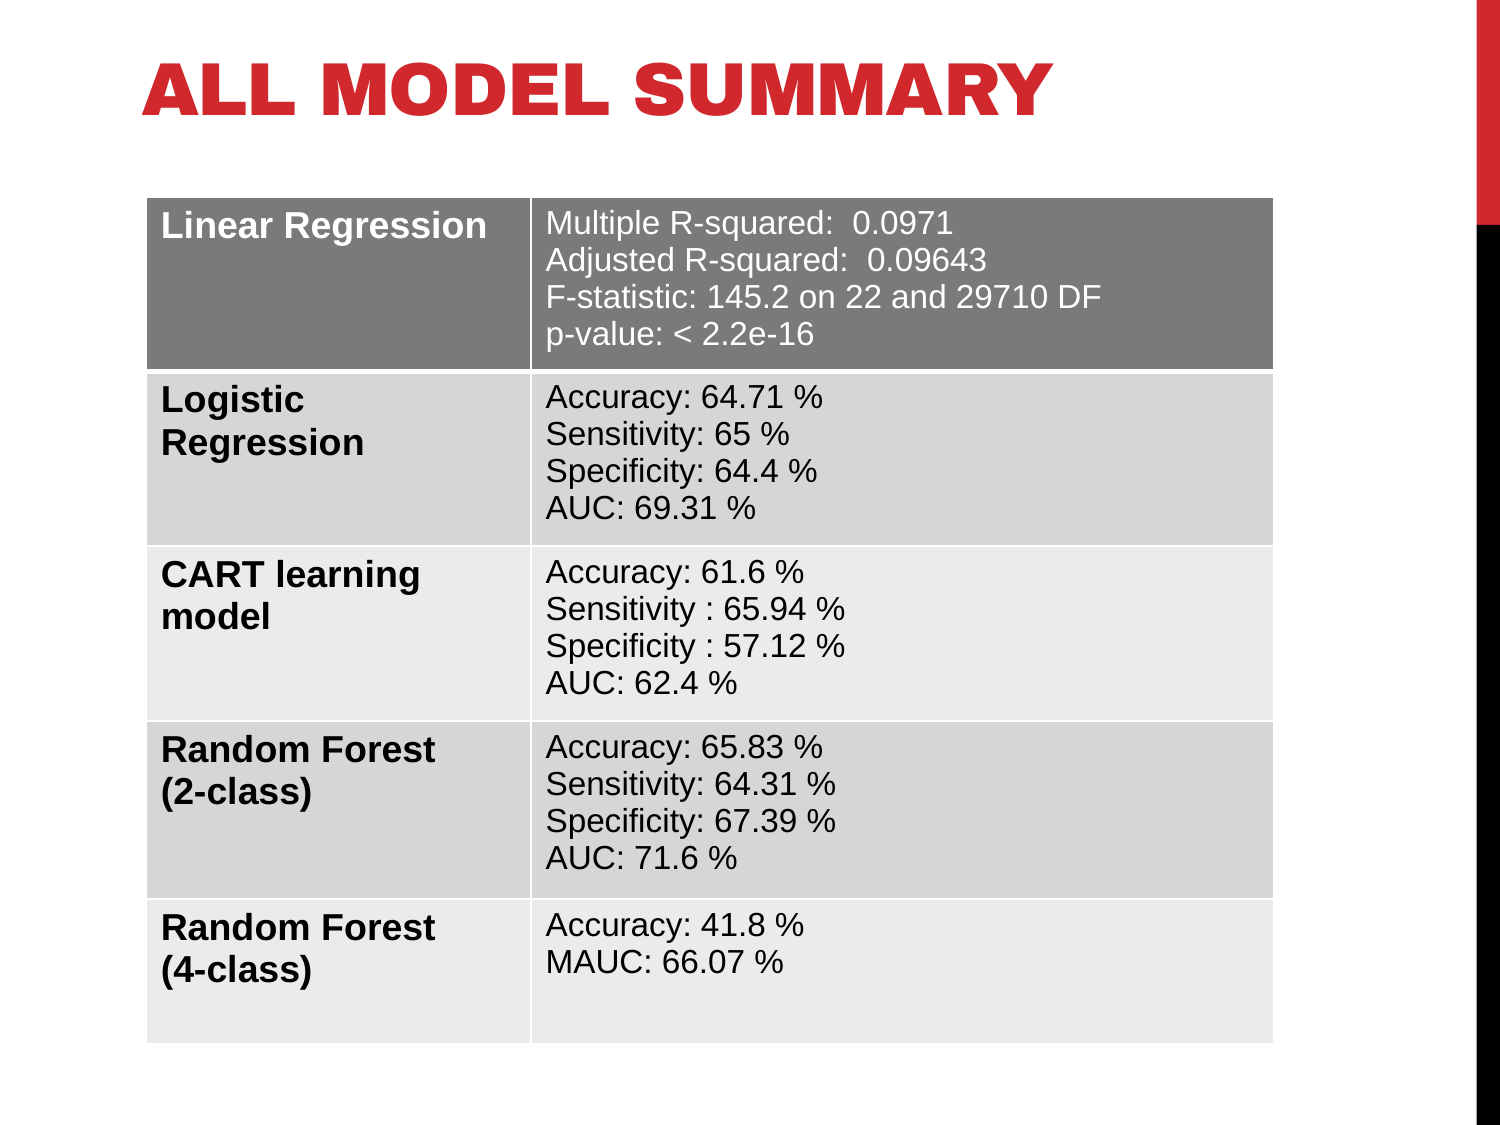

# all model summary
| Linear Regression | Multiple R-squared: 0.0971 Adjusted R-squared: 0.09643 F-statistic: 145.2 on 22 and 29710 DF p-value: < 2.2e-16 |
| --- | --- |
| Logistic Regression | Accuracy: 64.71 % Sensitivity: 65 % Specificity: 64.4 % AUC: 69.31 % |
| CART learning model | Accuracy: 61.6 % Sensitivity : 65.94 % Specificity : 57.12 % AUC: 62.4 % |
| Random Forest (2-class) | Accuracy: 65.83 % Sensitivity: 64.31 % Specificity: 67.39 % AUC: 71.6 % |
| Random Forest (4-class) | Accuracy: 41.8 % MAUC: 66.07 % |